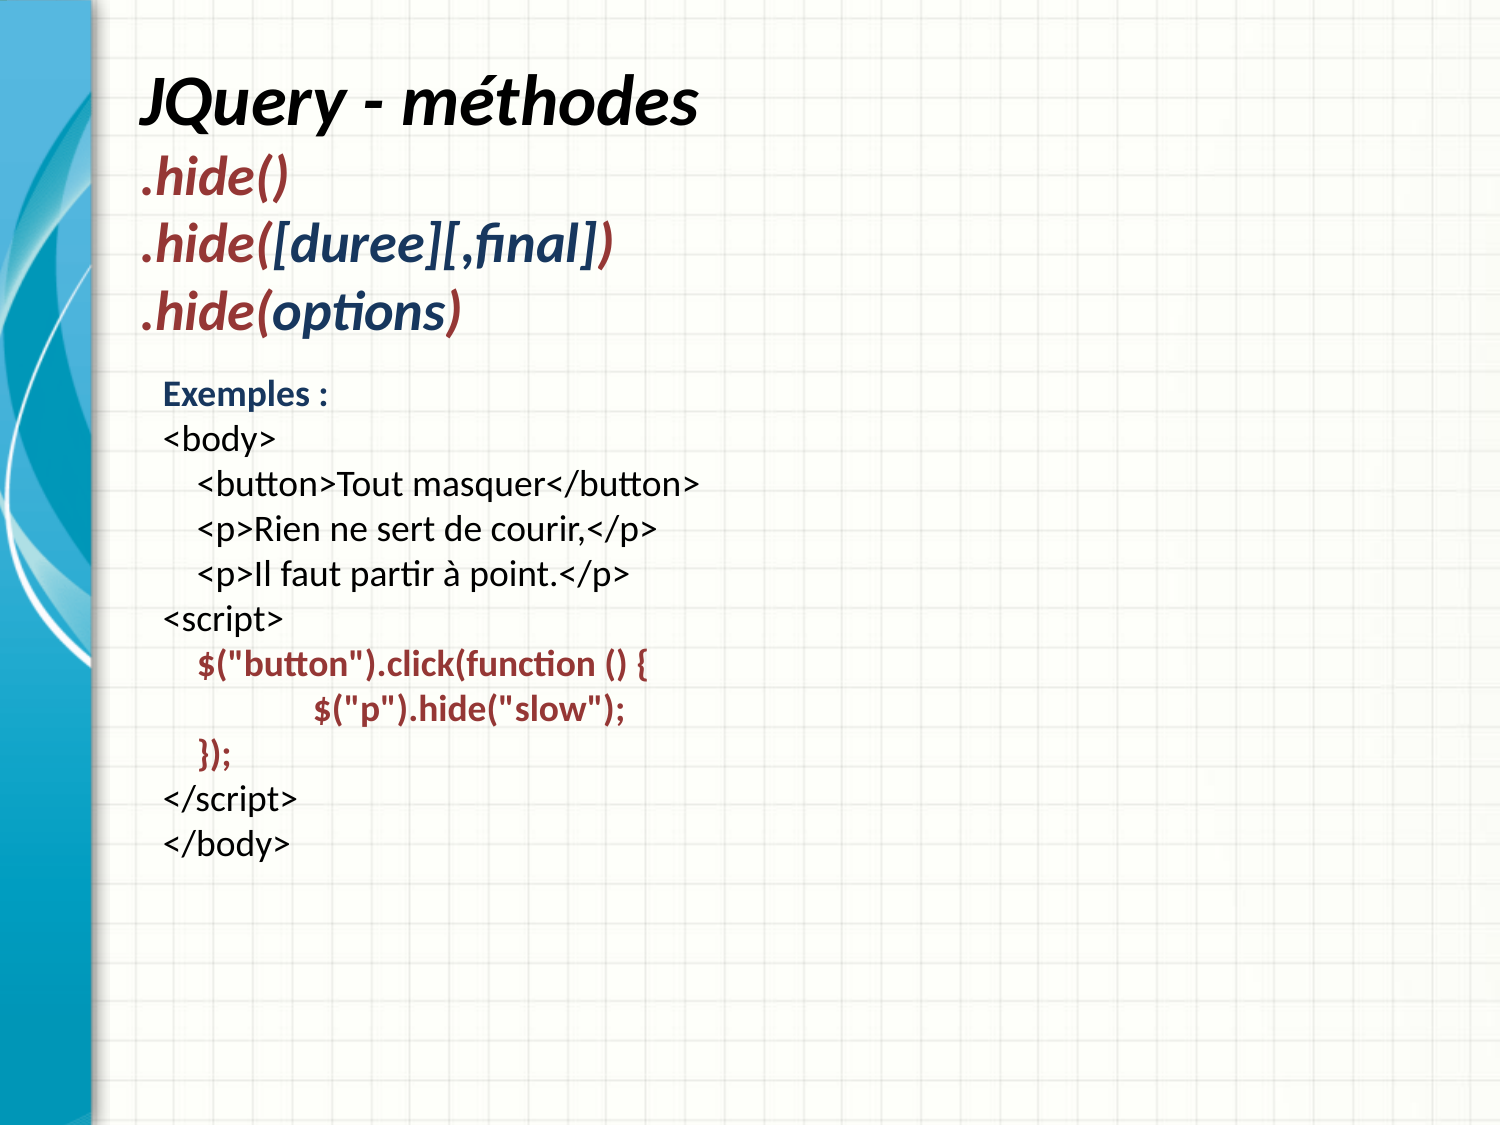

# JQuery - méthodes .hide() .hide([duree][,final]) .hide(options)
Exemples :
<body>
    <button>Tout masquer</button>
    <p>Rien ne sert de courir,</p>
    <p>Il faut partir à point.</p>
<script>
    $("button").click(function () {
	$("p").hide("slow");
    });
</script>
</body>